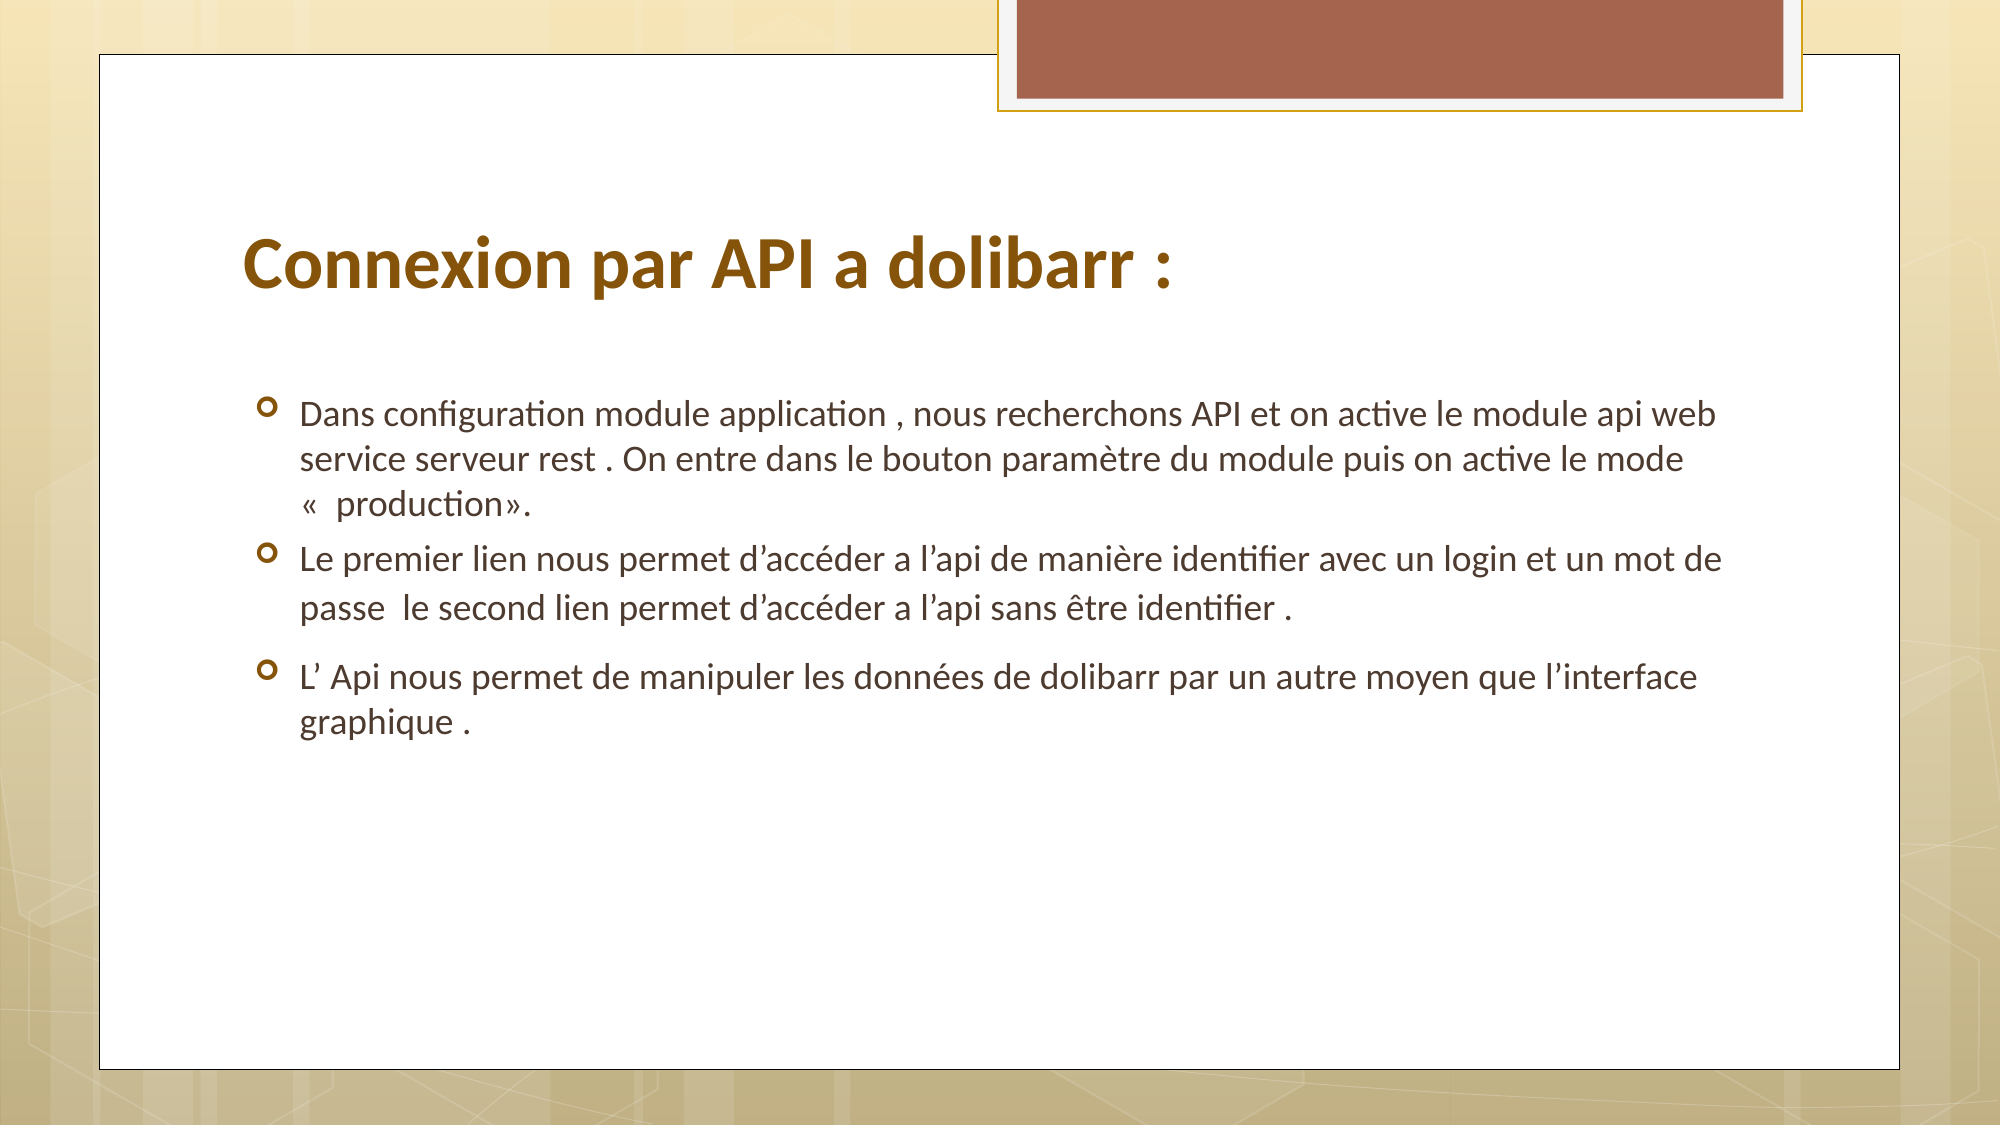

# Connexion par API a dolibarr :
Dans configuration module application , nous recherchons API et on active le module api web service serveur rest . On entre dans le bouton paramètre du module puis on active le mode «  production».
Le premier lien nous permet d’accéder a l’api de manière identifier avec un login et un mot de passe  le second lien permet d’accéder a l’api sans être identifier .
L’ Api nous permet de manipuler les données de dolibarr par un autre moyen que l’interface graphique .